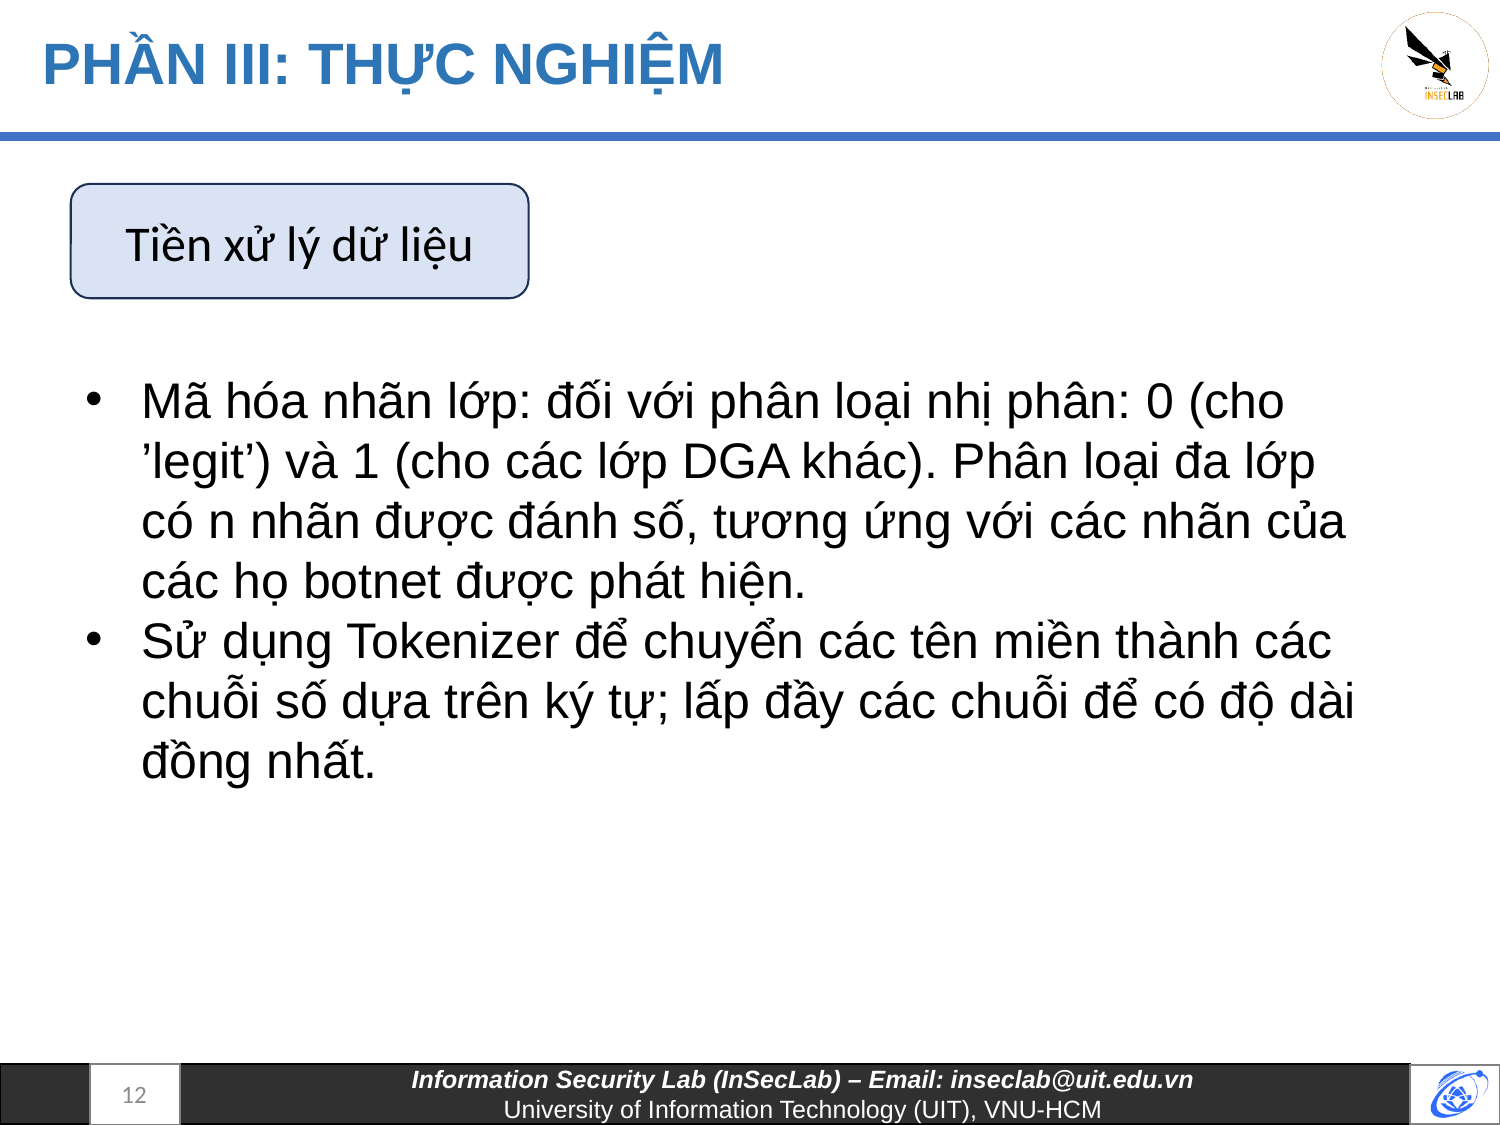

# PHẦN III: THỰC NGHIỆM
Tiền xử lý dữ liệu
Mã hóa nhãn lớp: đối với phân loại nhị phân: 0 (cho ’legit’) và 1 (cho các lớp DGA khác). Phân loại đa lớp có n nhãn được đánh số, tương ứng với các nhãn của các họ botnet được phát hiện.
Sử dụng Tokenizer để chuyển các tên miền thành các chuỗi số dựa trên ký tự; lấp đầy các chuỗi để có độ dài đồng nhất.
12